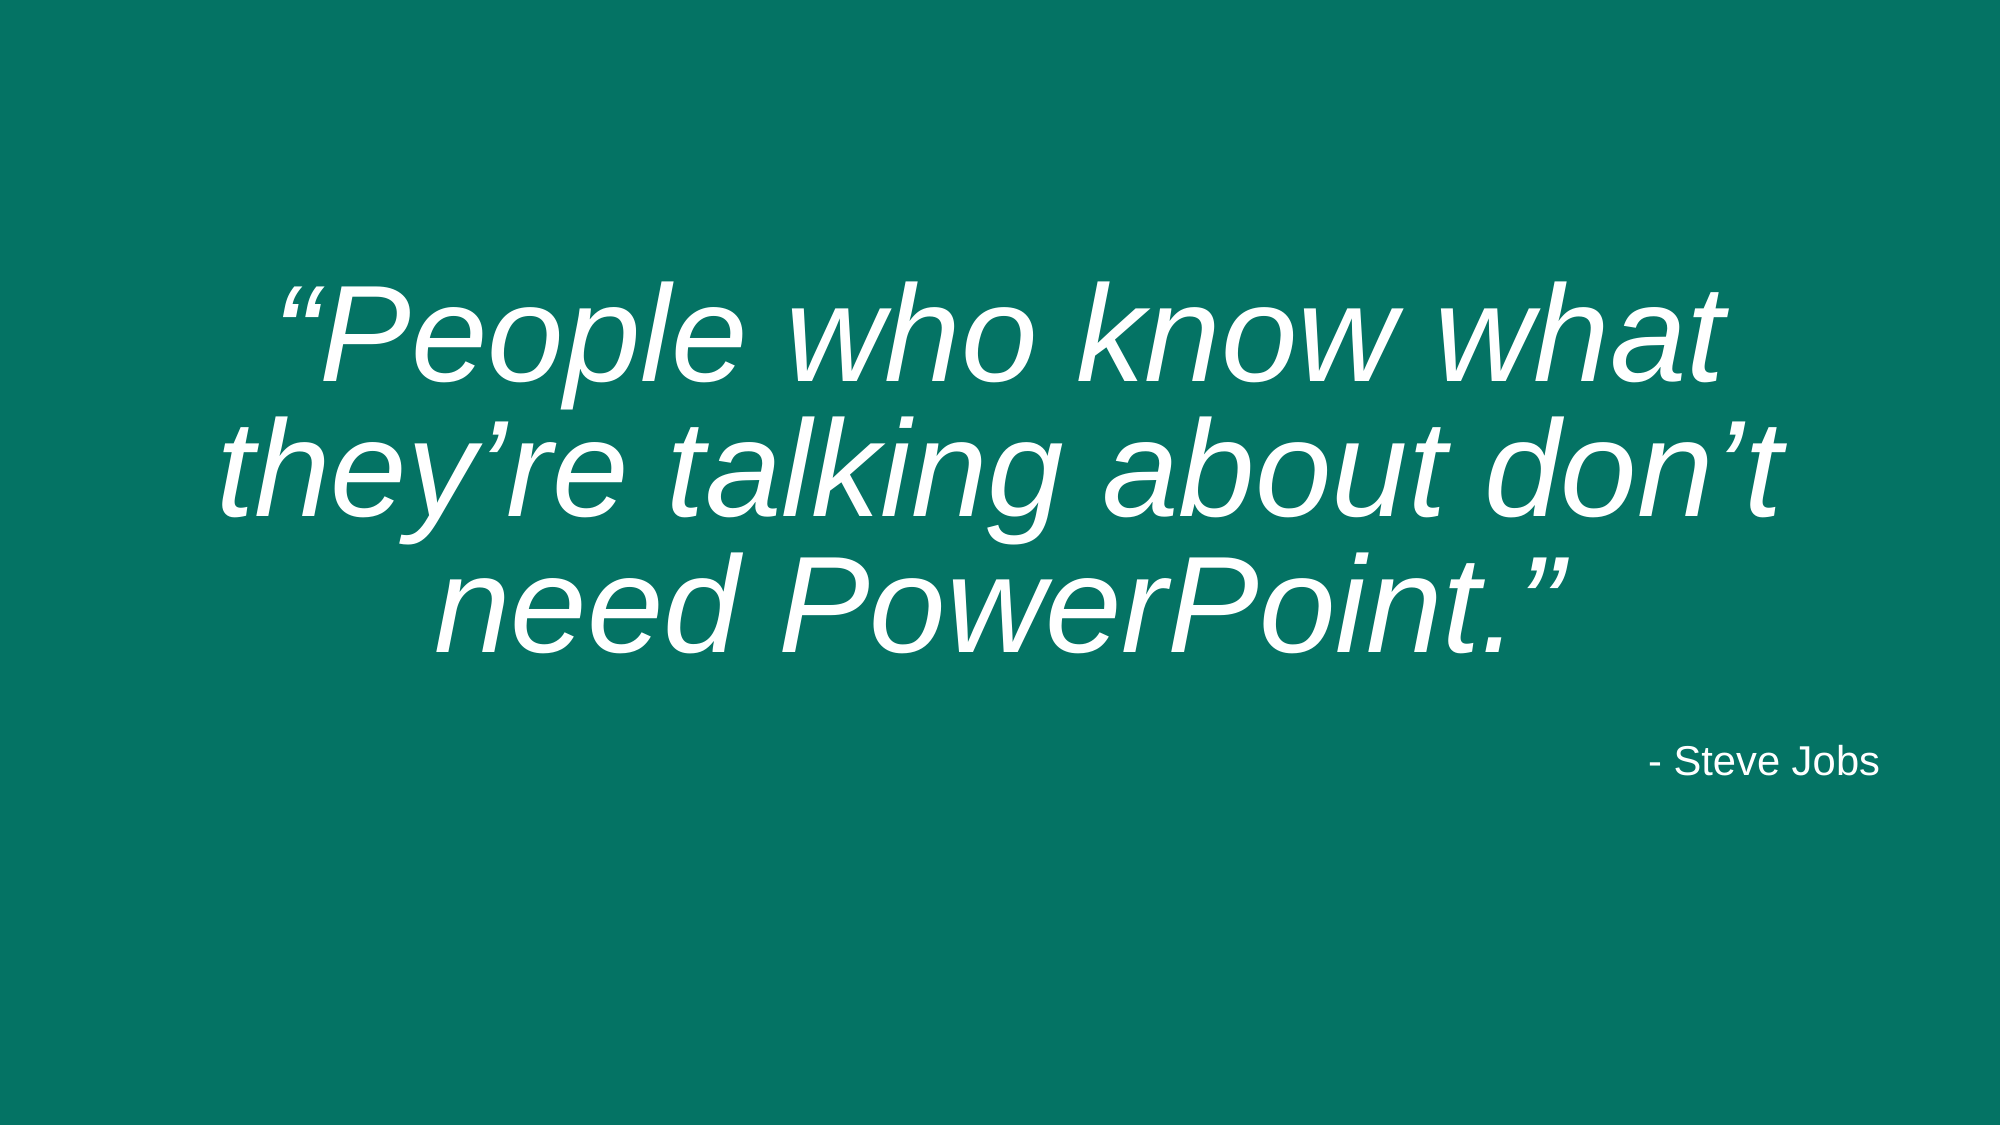

“People who know what they’re talking about don’t need PowerPoint.”
- Steve Jobs